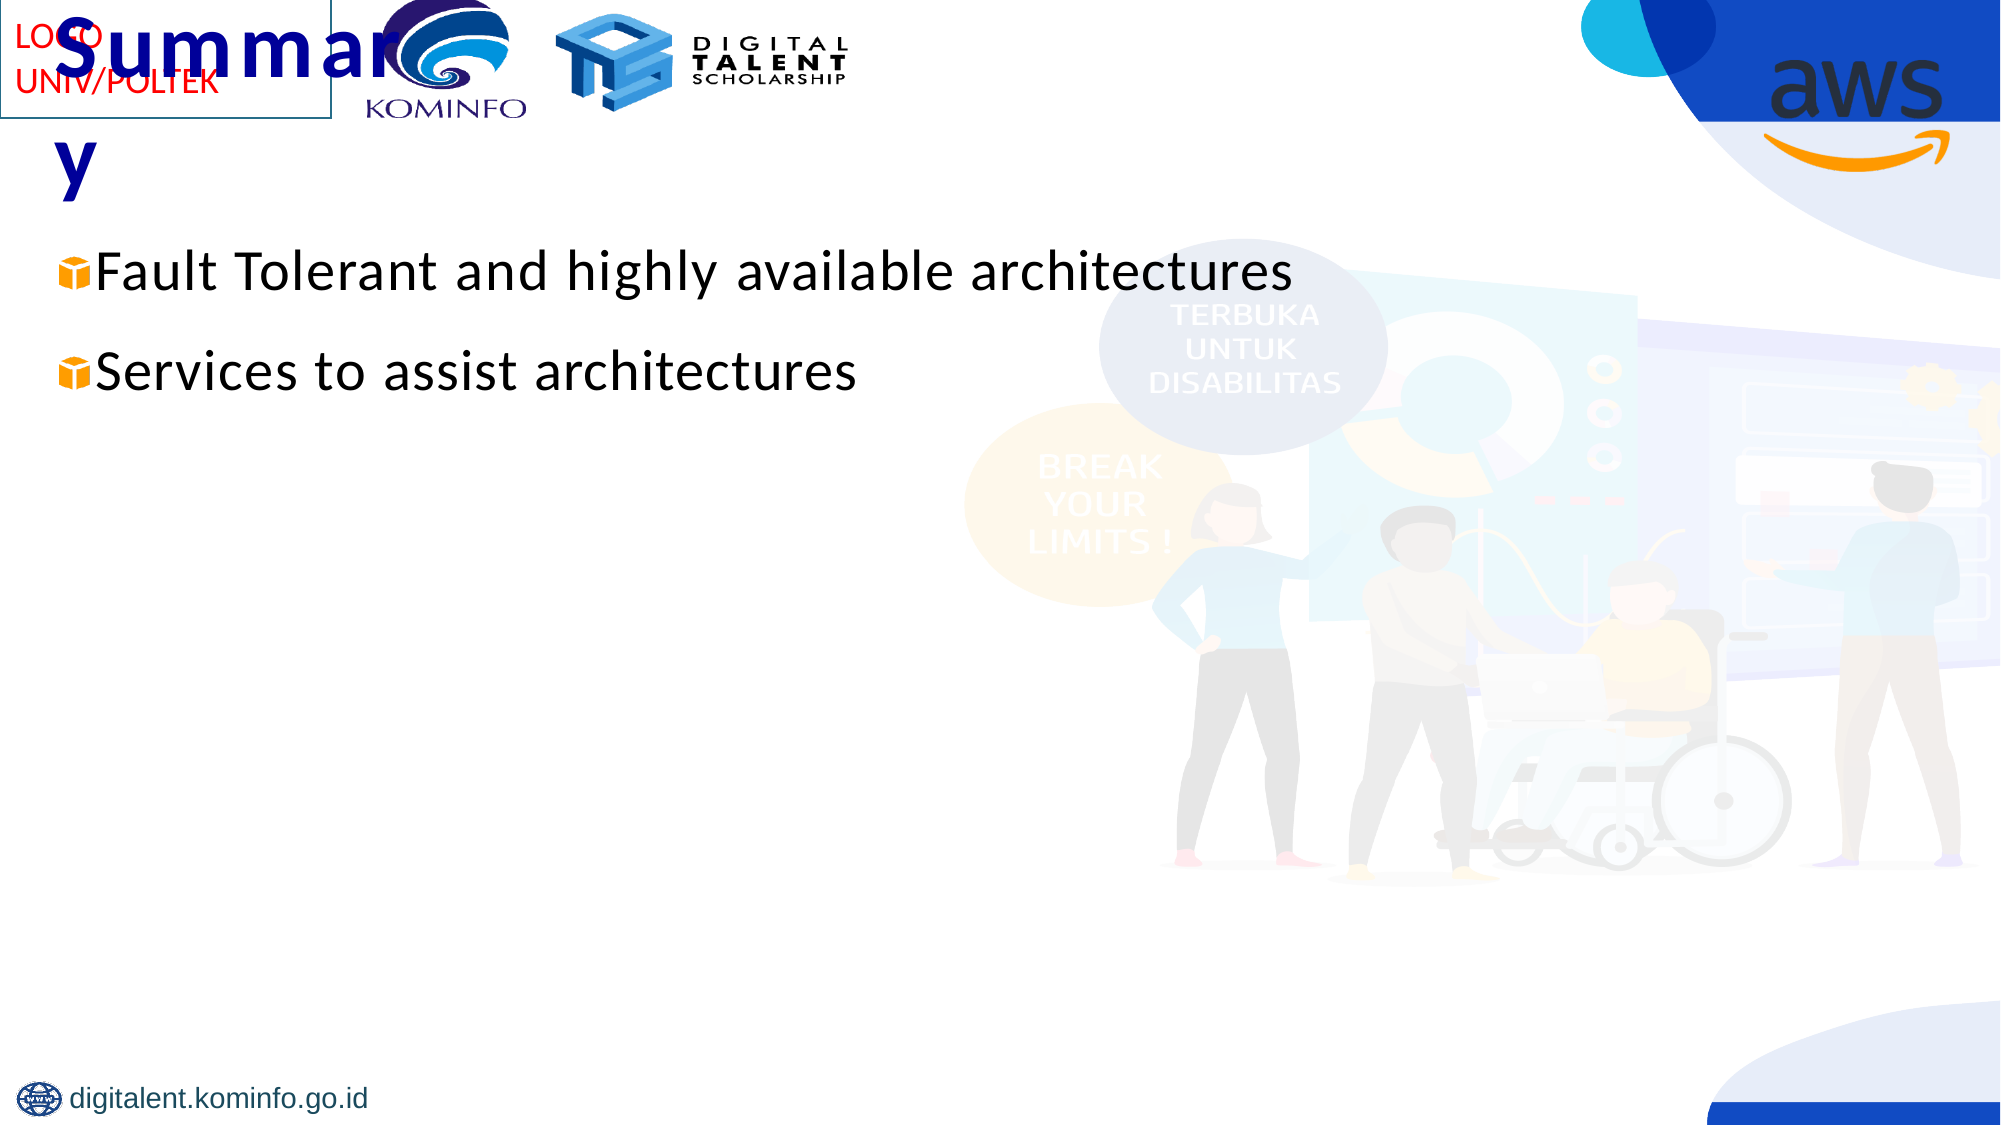

# Summary

Fault Tolerant and highly available architectures  Services to assist architectures